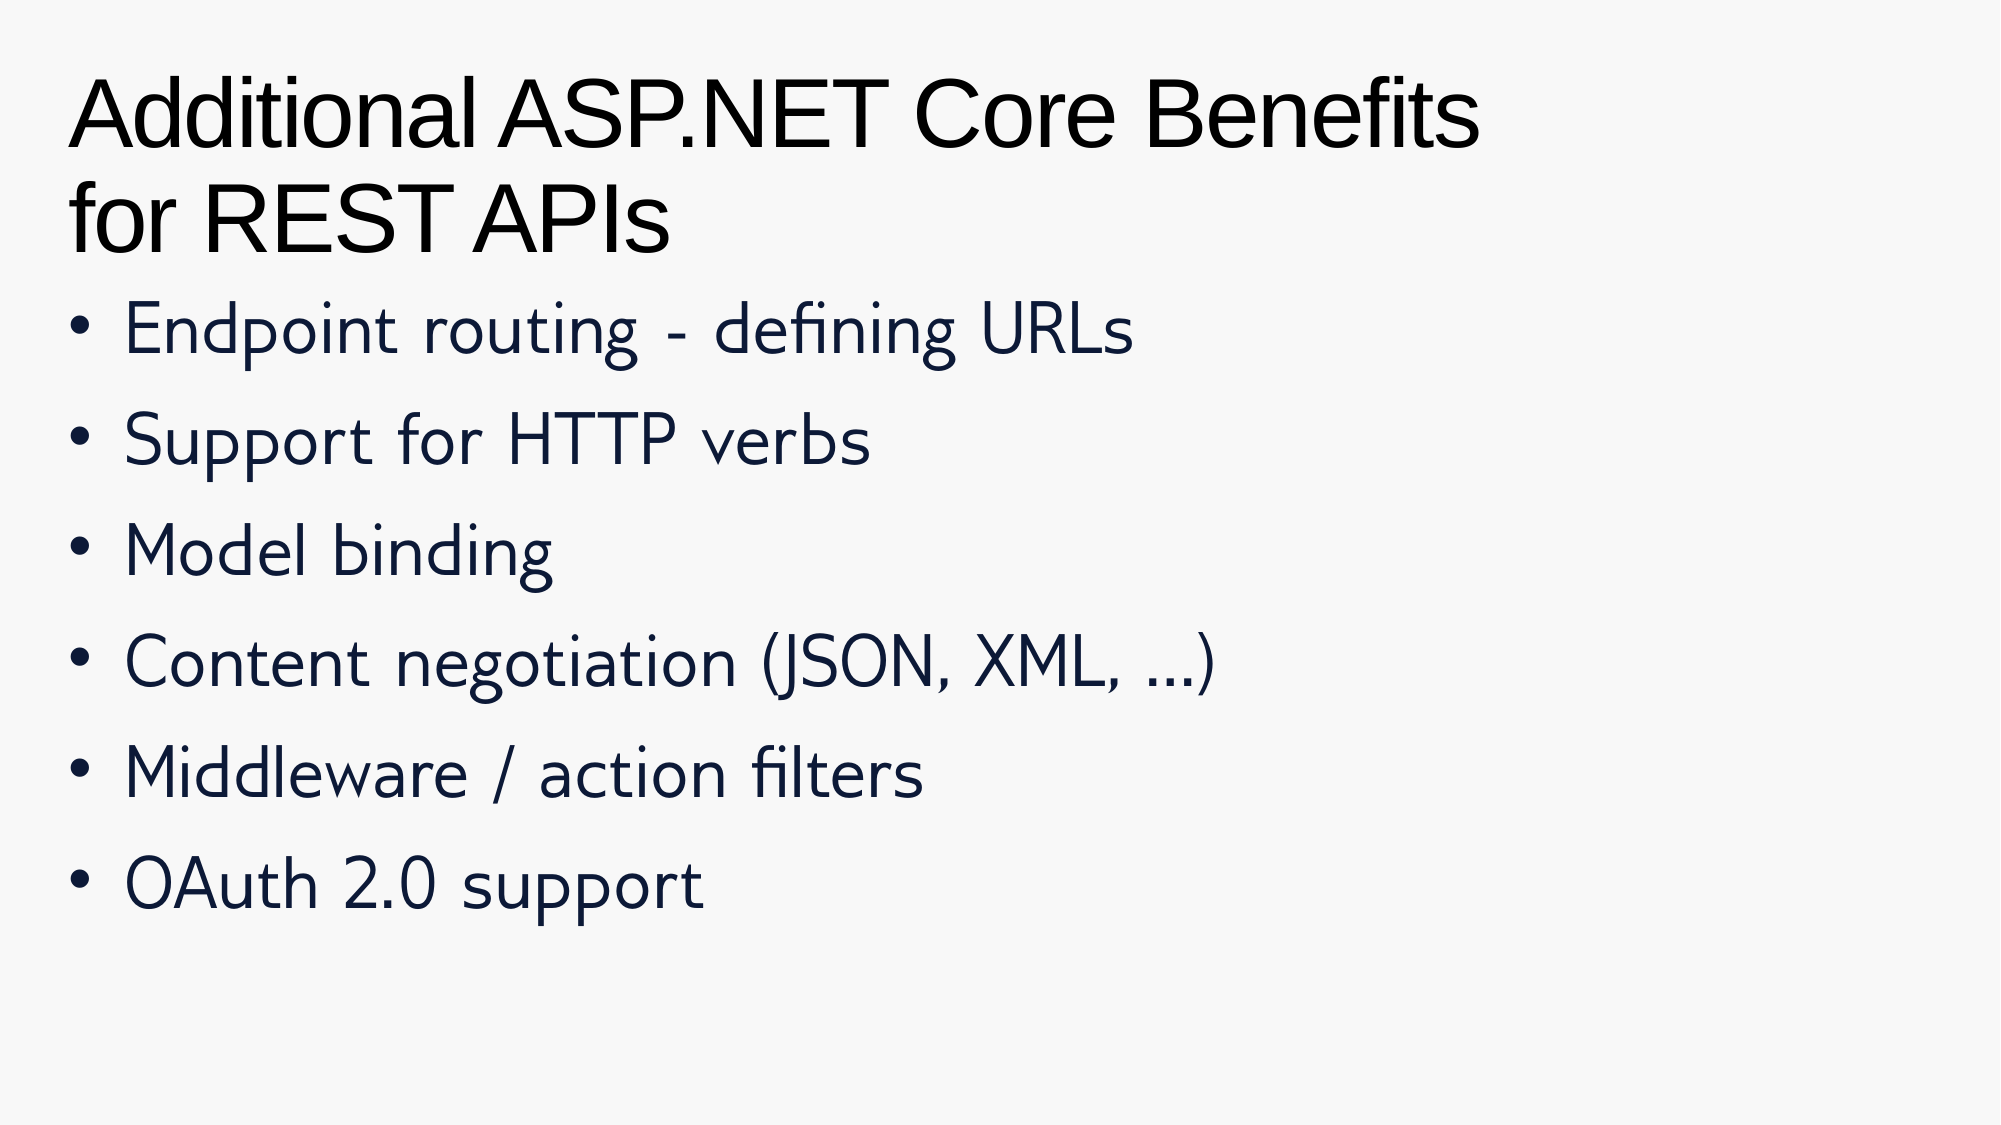

# Additional ASP.NET Core Benefits for REST APIs
Endpoint routing - defining URLs
Support for HTTP verbs
Model binding
Content negotiation (JSON, XML, …)
Middleware / action filters
OAuth 2.0 support